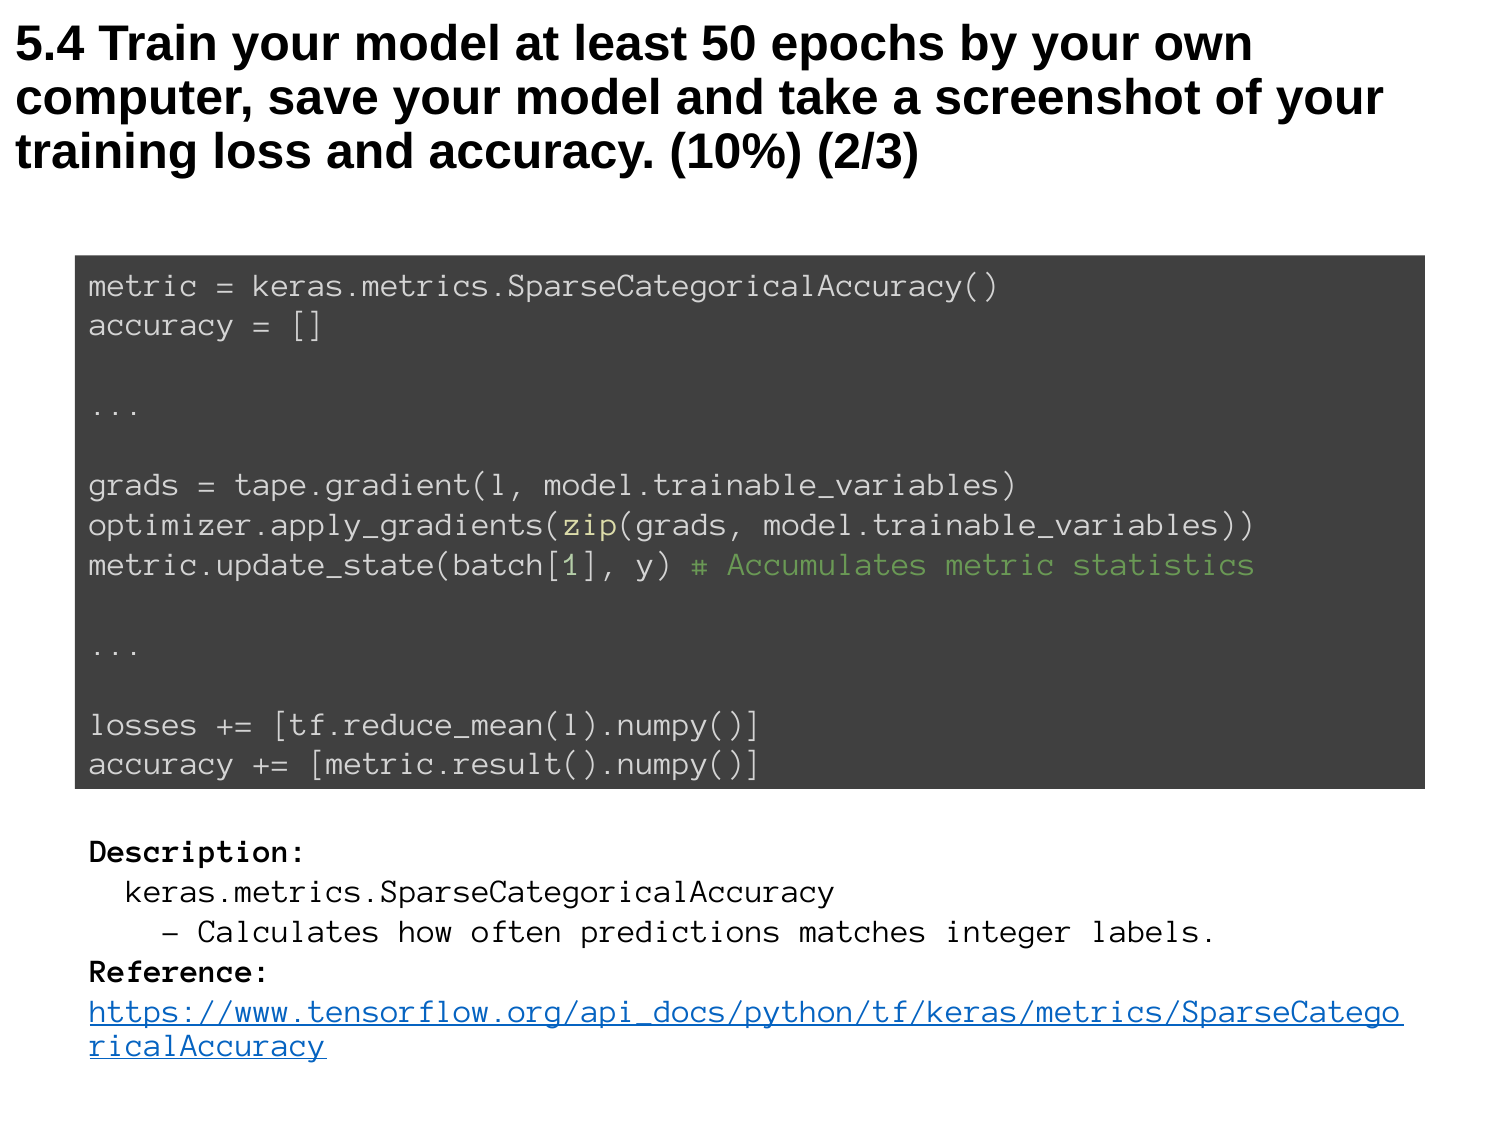

# 5.4 Train your model at least 50 epochs by your own computer, save your model and take a screenshot of your training loss and accuracy. (10%) (2/3)
metric = keras.metrics.SparseCategoricalAccuracy()
accuracy = []

...
grads = tape.gradient(l, model.trainable_variables)
optimizer.apply_gradients(zip(grads, model.trainable_variables))
metric.update_state(batch[1], y) # Accumulates metric statistics

...

losses += [tf.reduce_mean(l).numpy()]
accuracy += [metric.result().numpy()]
Description:
  keras.metrics.SparseCategoricalAccuracy
    - Calculates how often predictions matches integer labels.
Reference:
https://www.tensorflow.org/api_docs/python/tf/keras/metrics/SparseCategoricalAccuracy